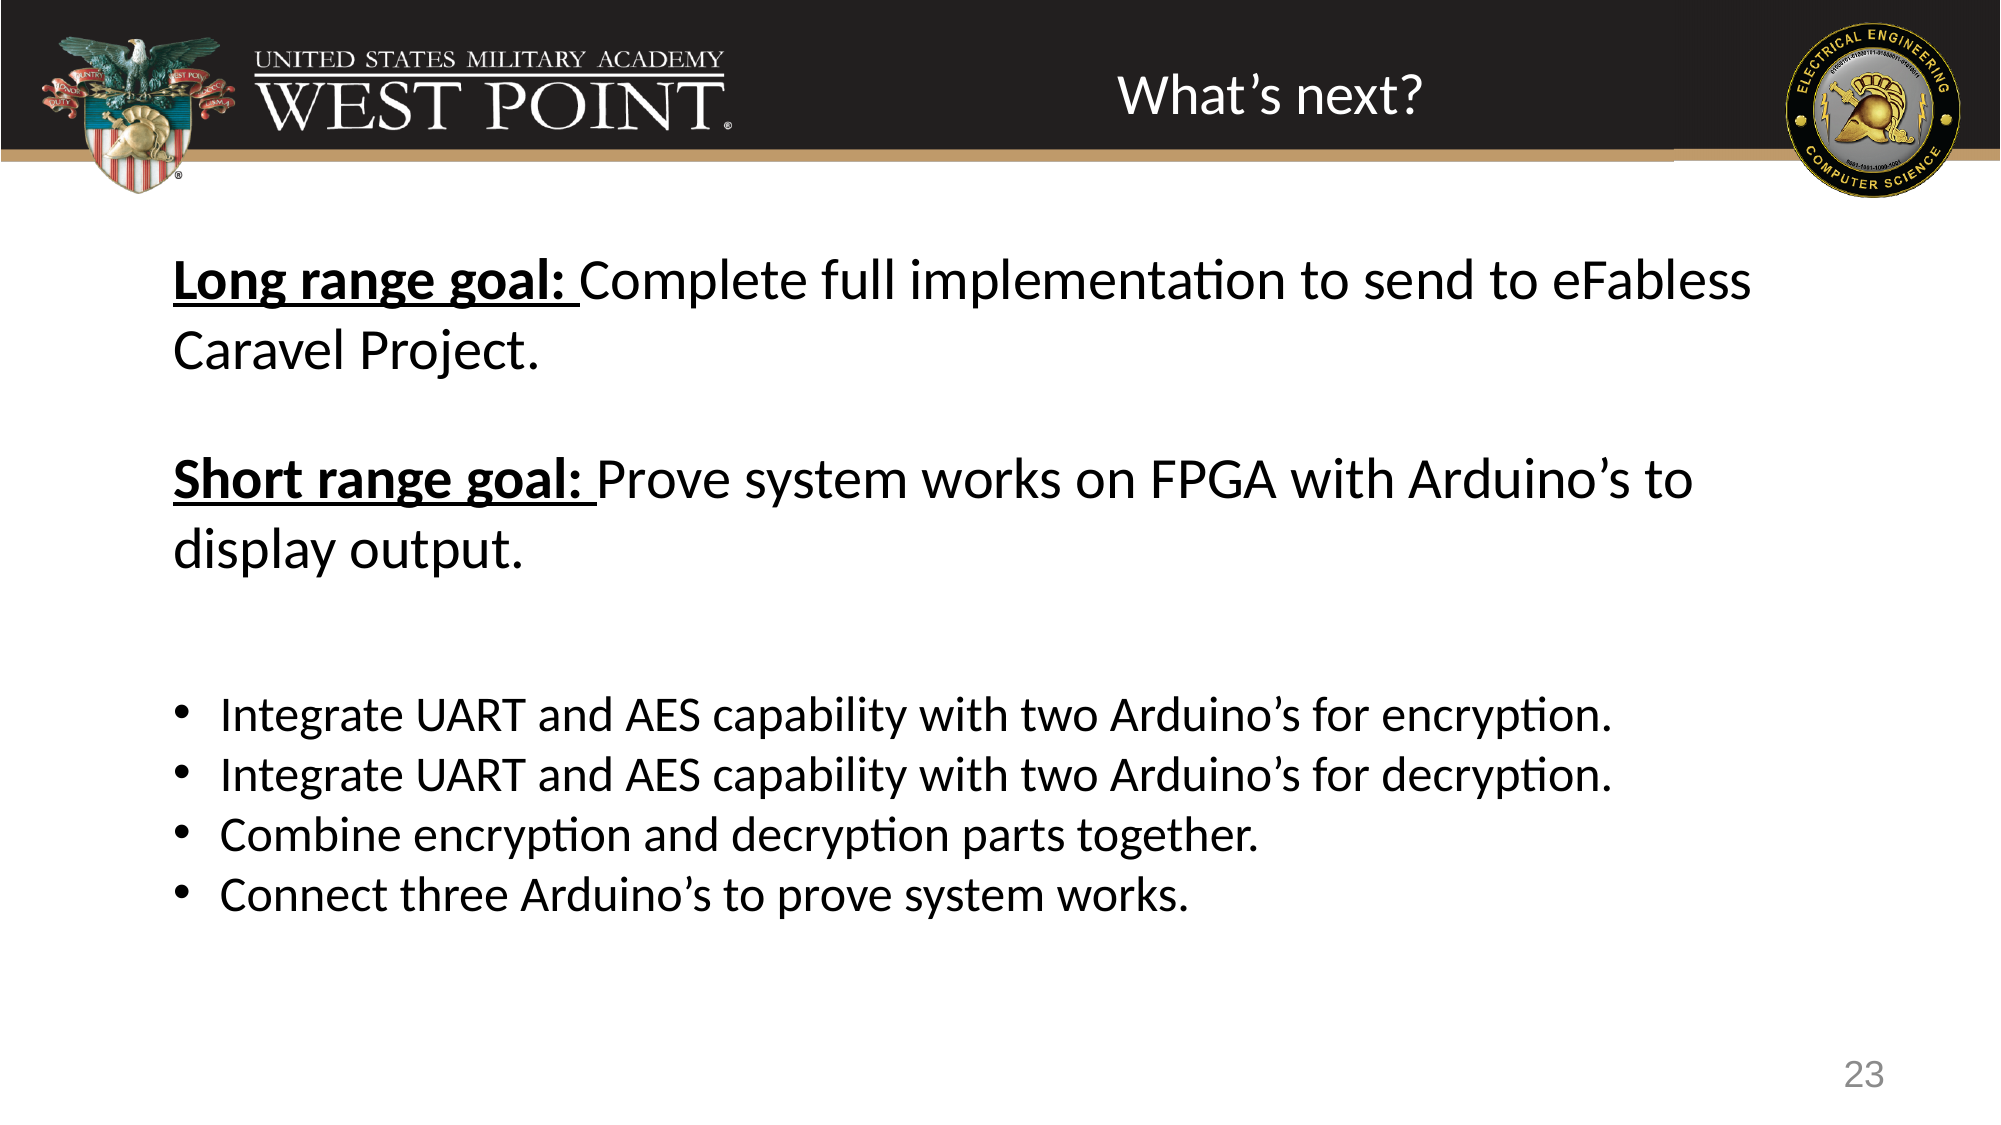

What’s next?
Long range goal: Complete full implementation to send to eFabless Caravel Project.
Short range goal: Prove system works on FPGA with Arduino’s to display output.
Integrate UART and AES capability with two Arduino’s for encryption.
Integrate UART and AES capability with two Arduino’s for decryption.
Combine encryption and decryption parts together.
Connect three Arduino’s to prove system works.
23